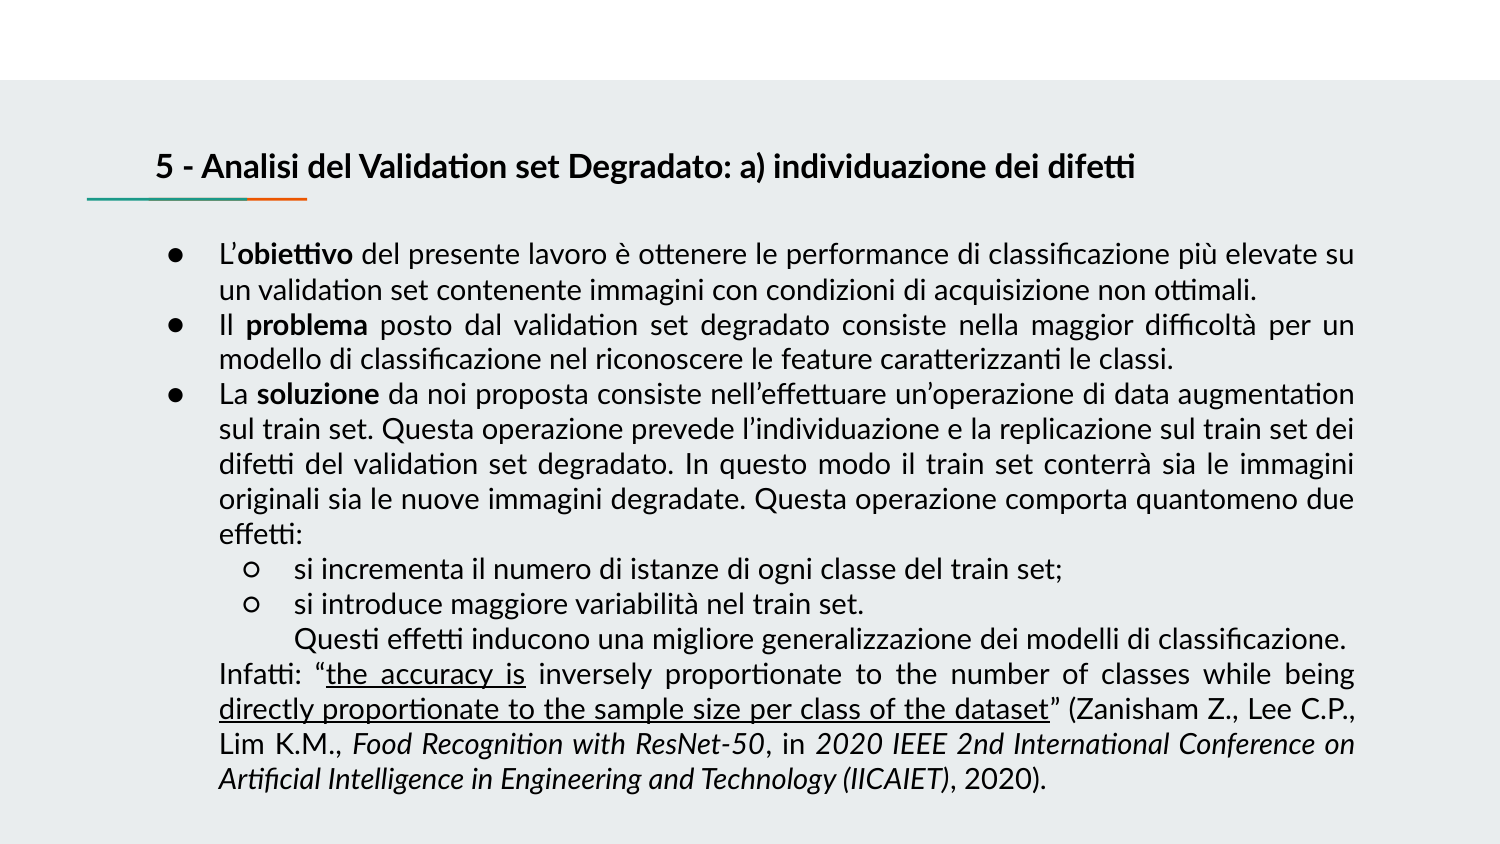

5 - Analisi del Validation set Degradato: a) individuazione dei difetti
L’obiettivo del presente lavoro è ottenere le performance di classificazione più elevate su un validation set contenente immagini con condizioni di acquisizione non ottimali.
Il problema posto dal validation set degradato consiste nella maggior difficoltà per un modello di classificazione nel riconoscere le feature caratterizzanti le classi.
La soluzione da noi proposta consiste nell’effettuare un’operazione di data augmentation sul train set. Questa operazione prevede l’individuazione e la replicazione sul train set dei difetti del validation set degradato. In questo modo il train set conterrà sia le immagini originali sia le nuove immagini degradate. Questa operazione comporta quantomeno due effetti:
si incrementa il numero di istanze di ogni classe del train set;
si introduce maggiore variabilità nel train set.
	Questi effetti inducono una migliore generalizzazione dei modelli di classificazione.
Infatti: “the accuracy is inversely proportionate to the number of classes while being directly proportionate to the sample size per class of the dataset” (Zanisham Z., Lee C.P., Lim K.M., Food Recognition with ResNet-50, in 2020 IEEE 2nd International Conference on Artificial Intelligence in Engineering and Technology (IICAIET), 2020).